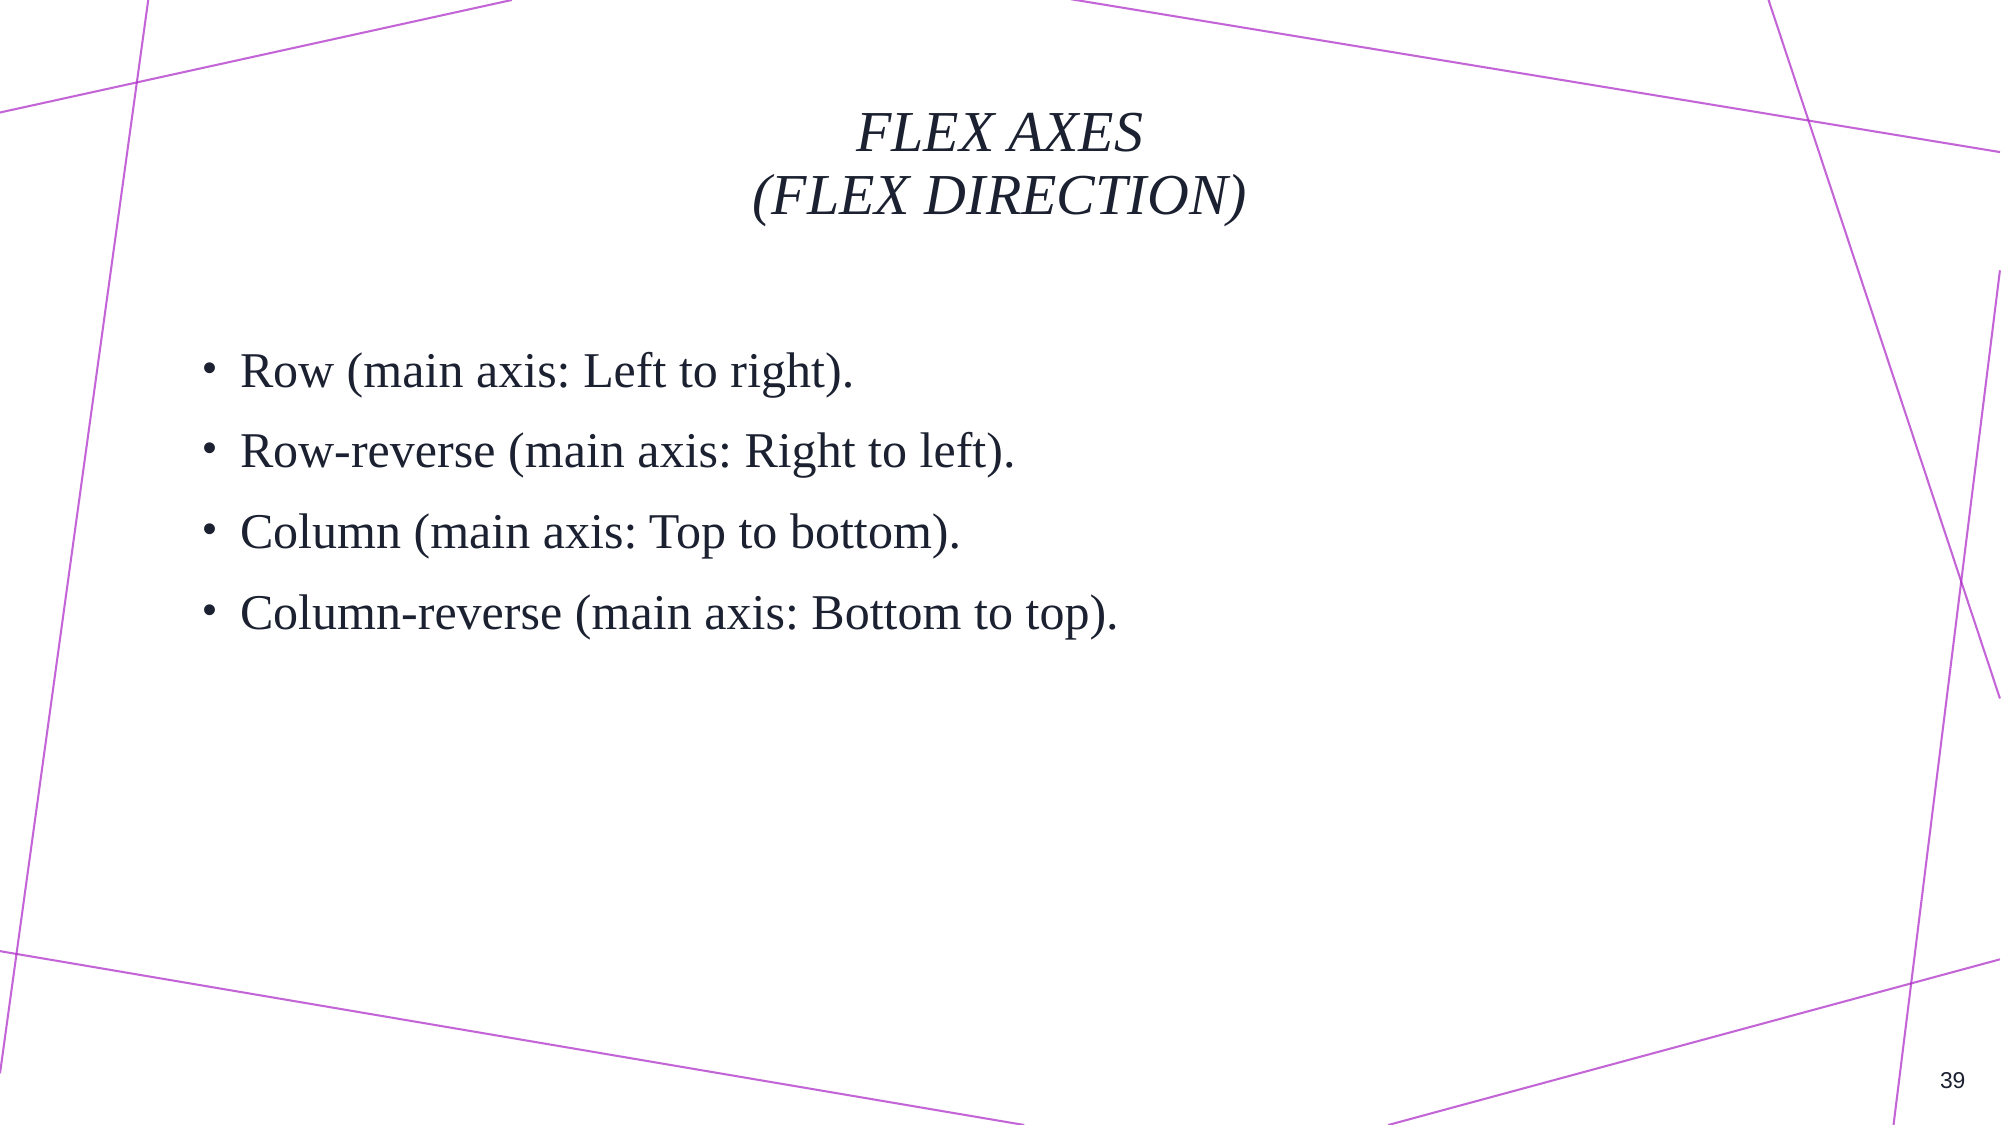

# Flex axes (flex direction)
Row (main axis: Left to right).
Row-reverse (main axis: Right to left).
Column (main axis: Top to bottom).
Column-reverse (main axis: Bottom to top).
39